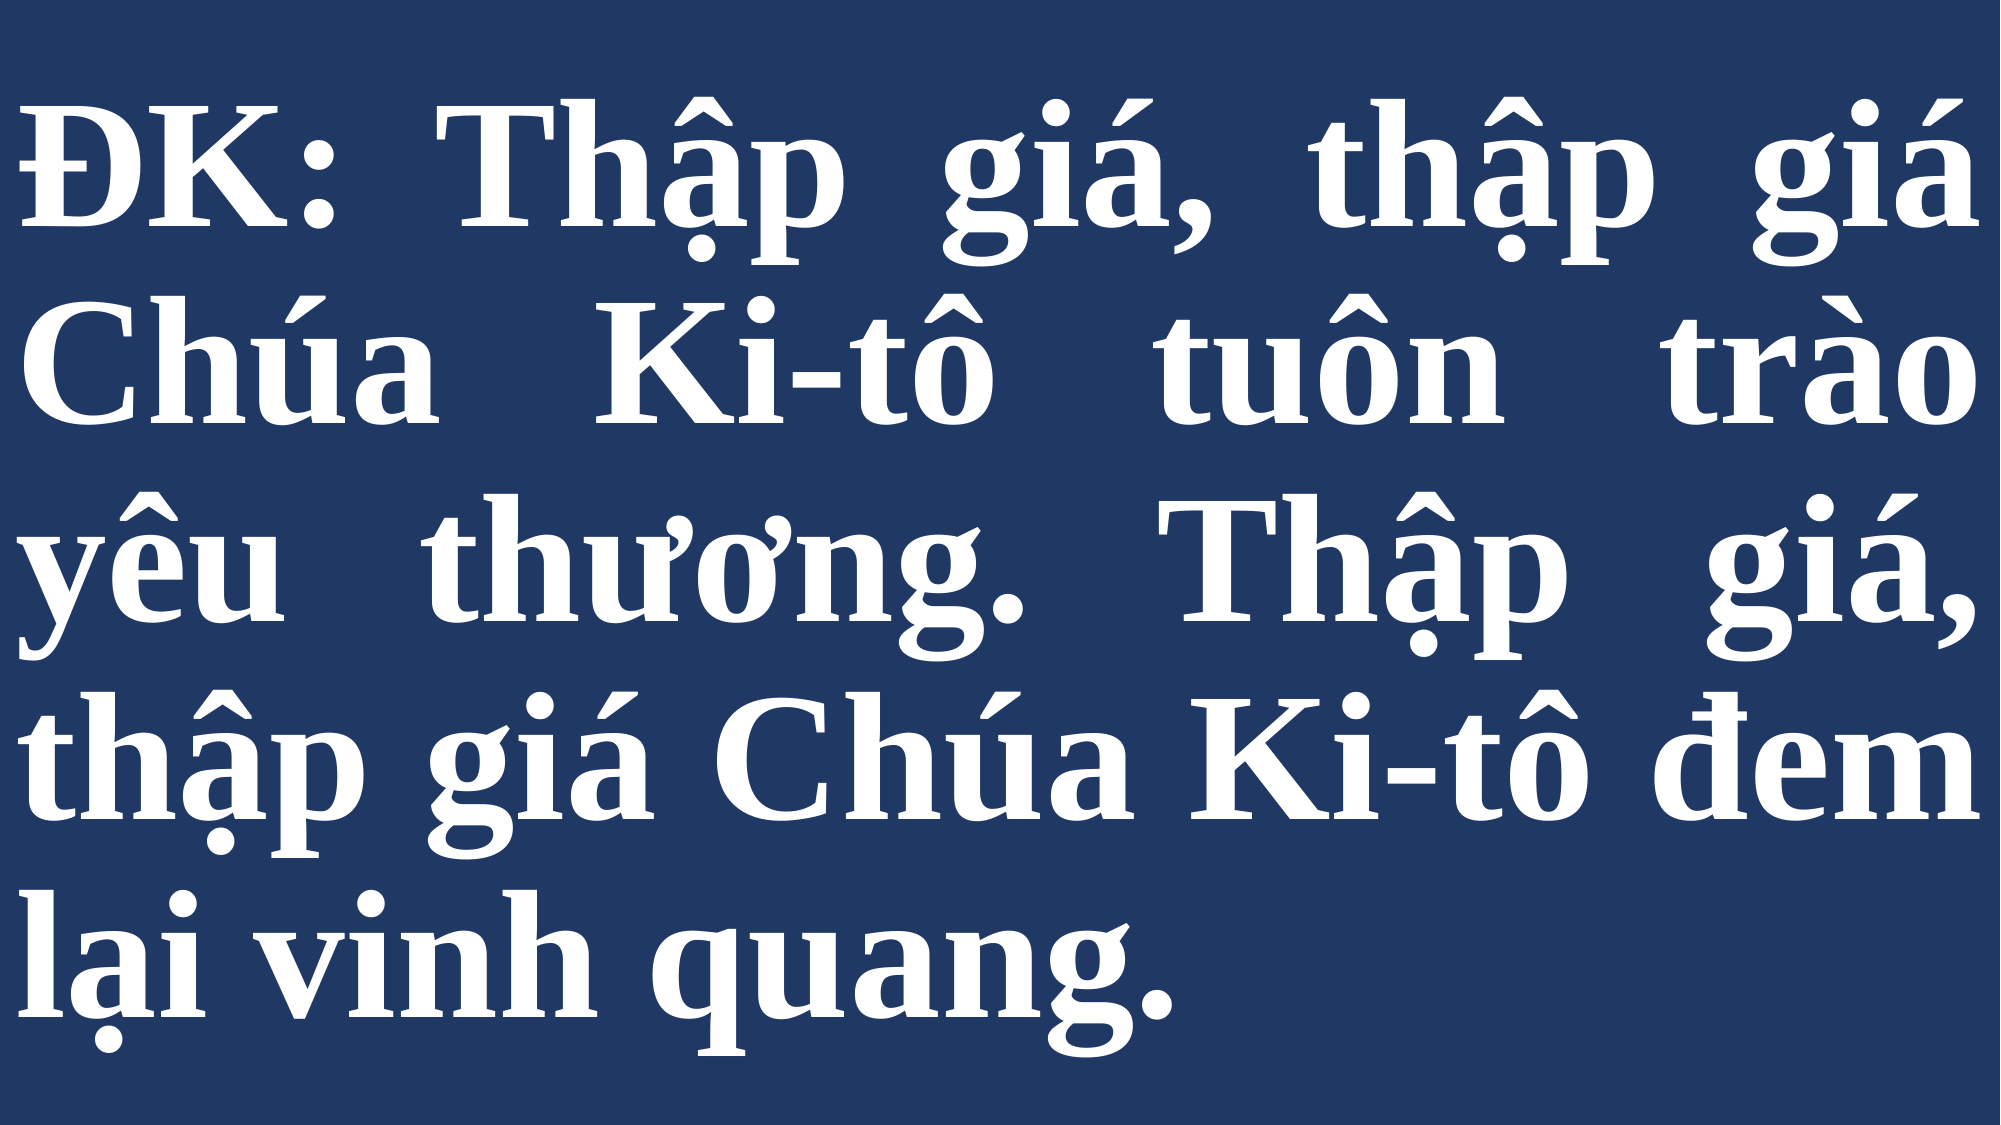

# ĐK: Thập giá, thập giá Chúa Ki-tô tuôn trào yêu thương. Thập giá, thập giá Chúa Ki-tô đem lại vinh quang.